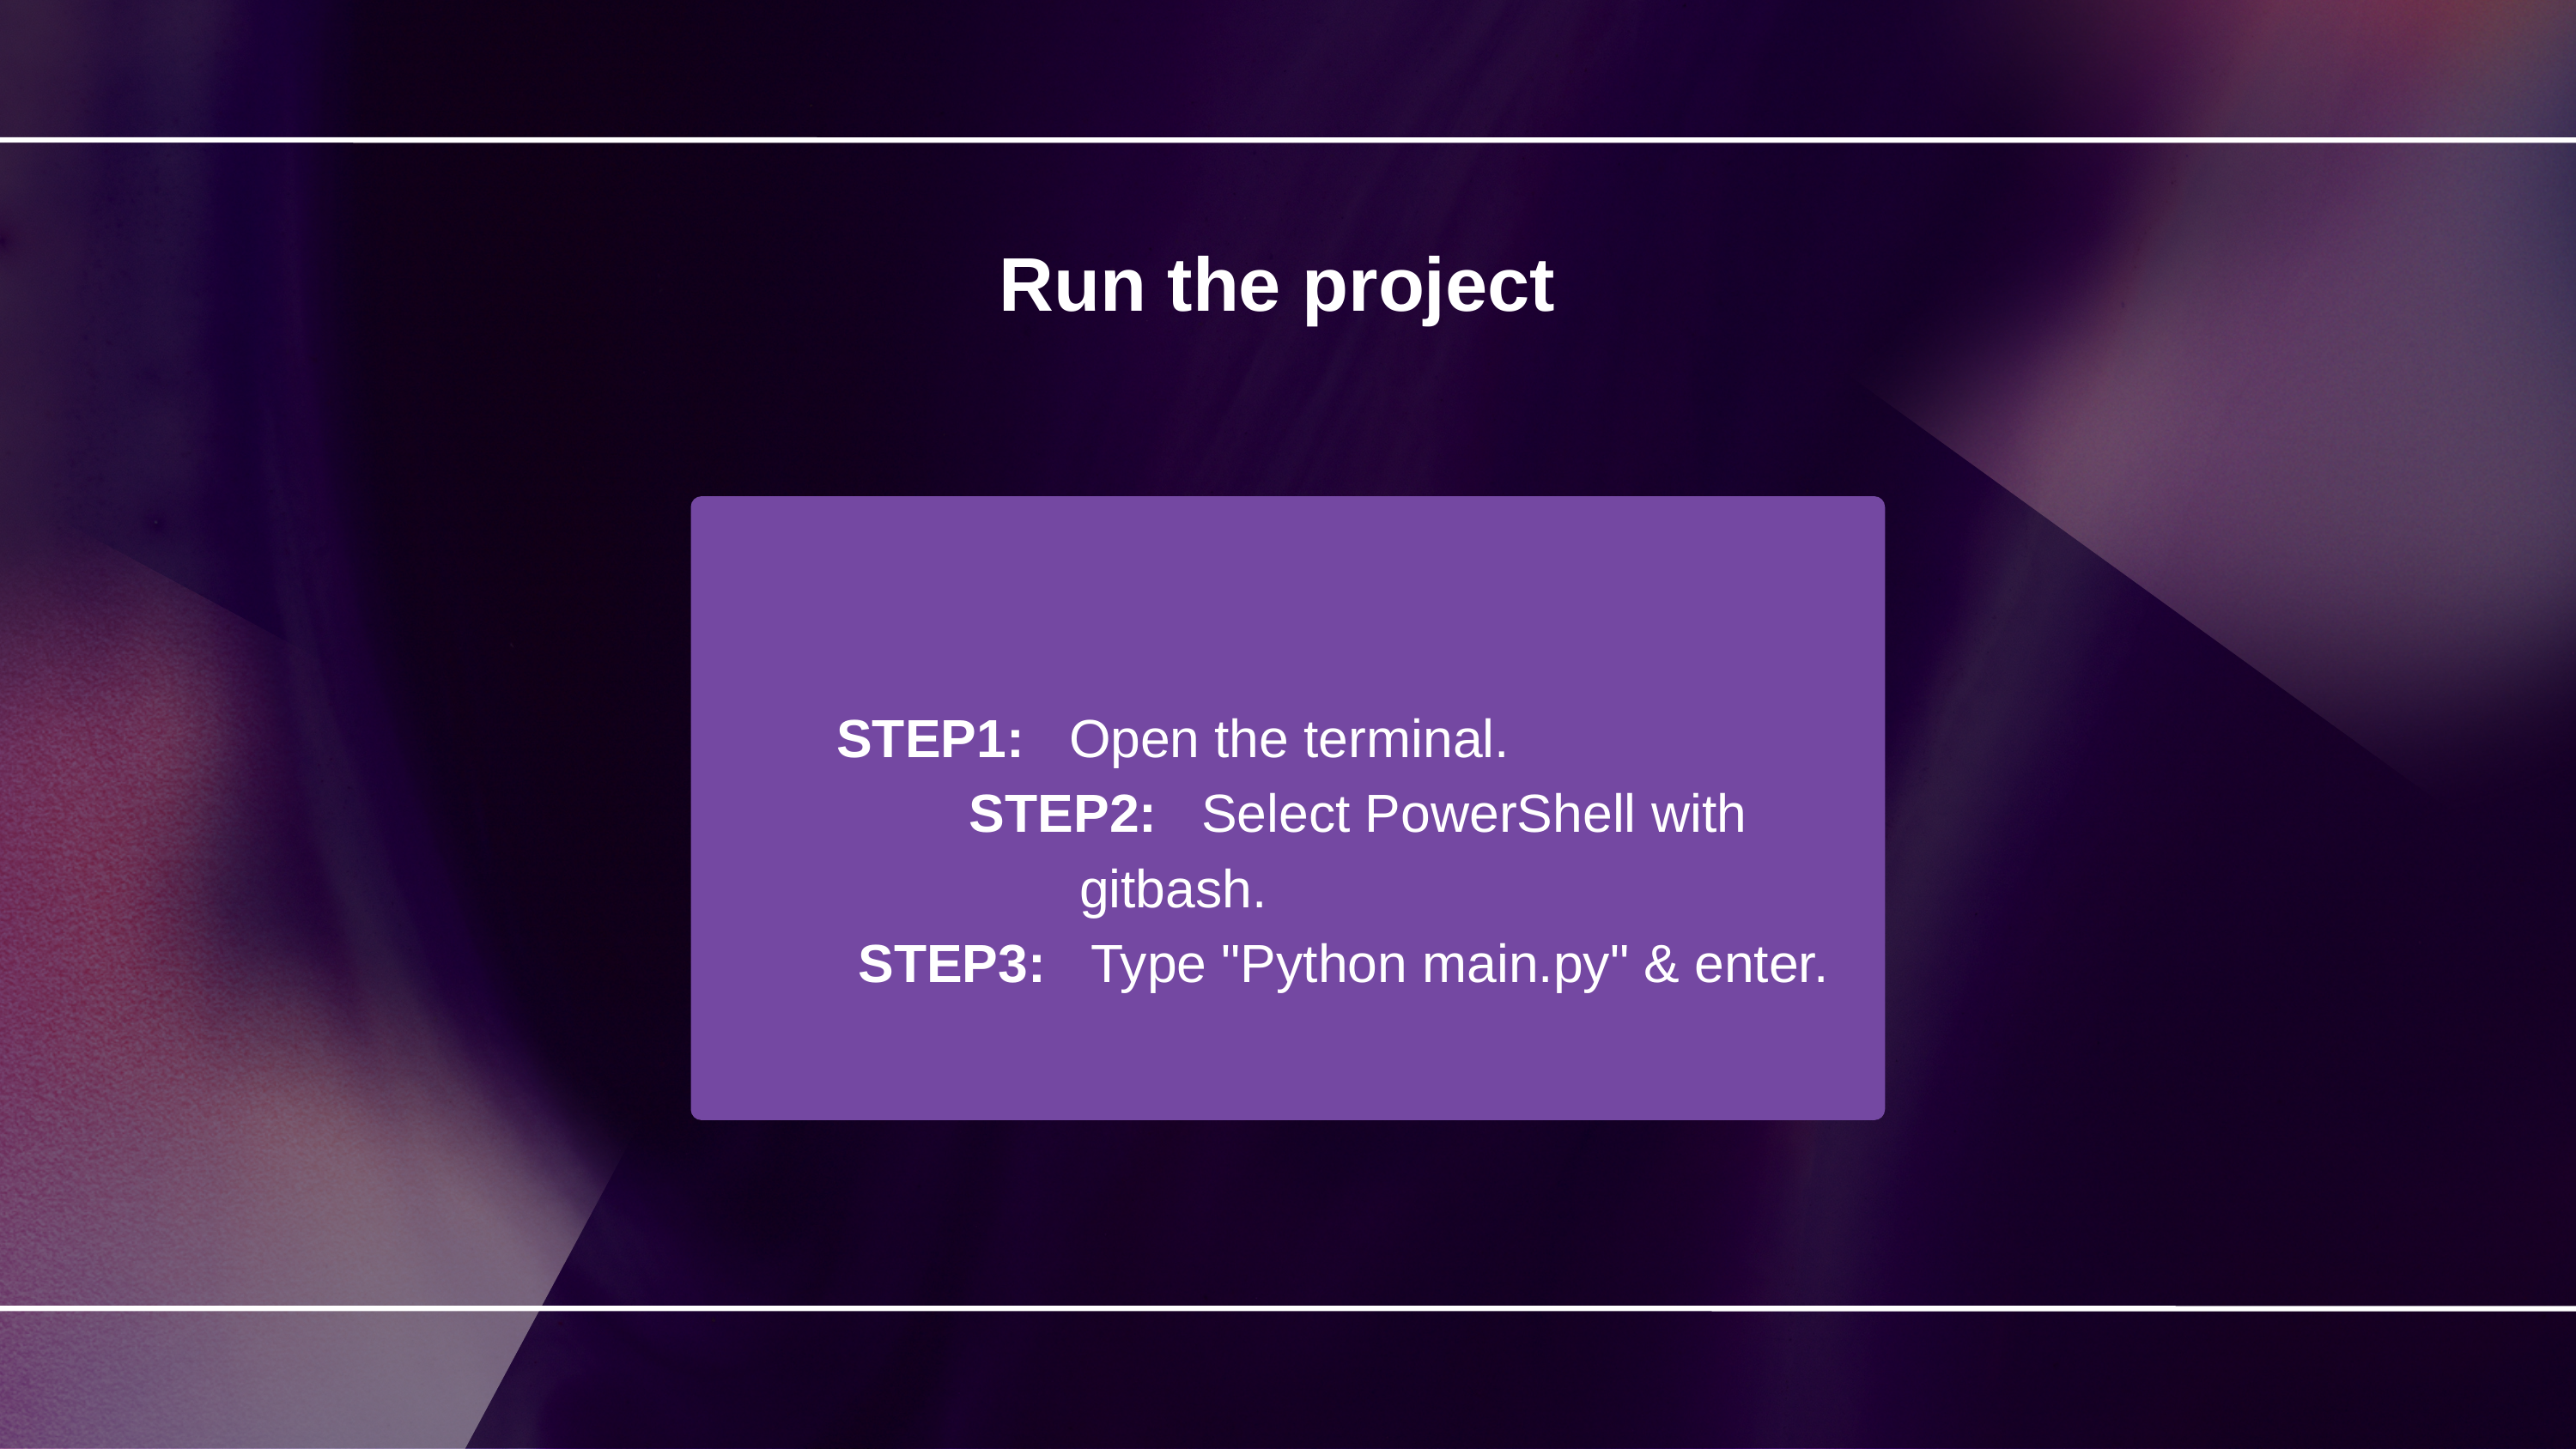

Run the project

 STEP1:   Open the terminal.
                         STEP2:   Select PowerShell with gitbash.
                       STEP3:   Type "Python main.py" & enter.